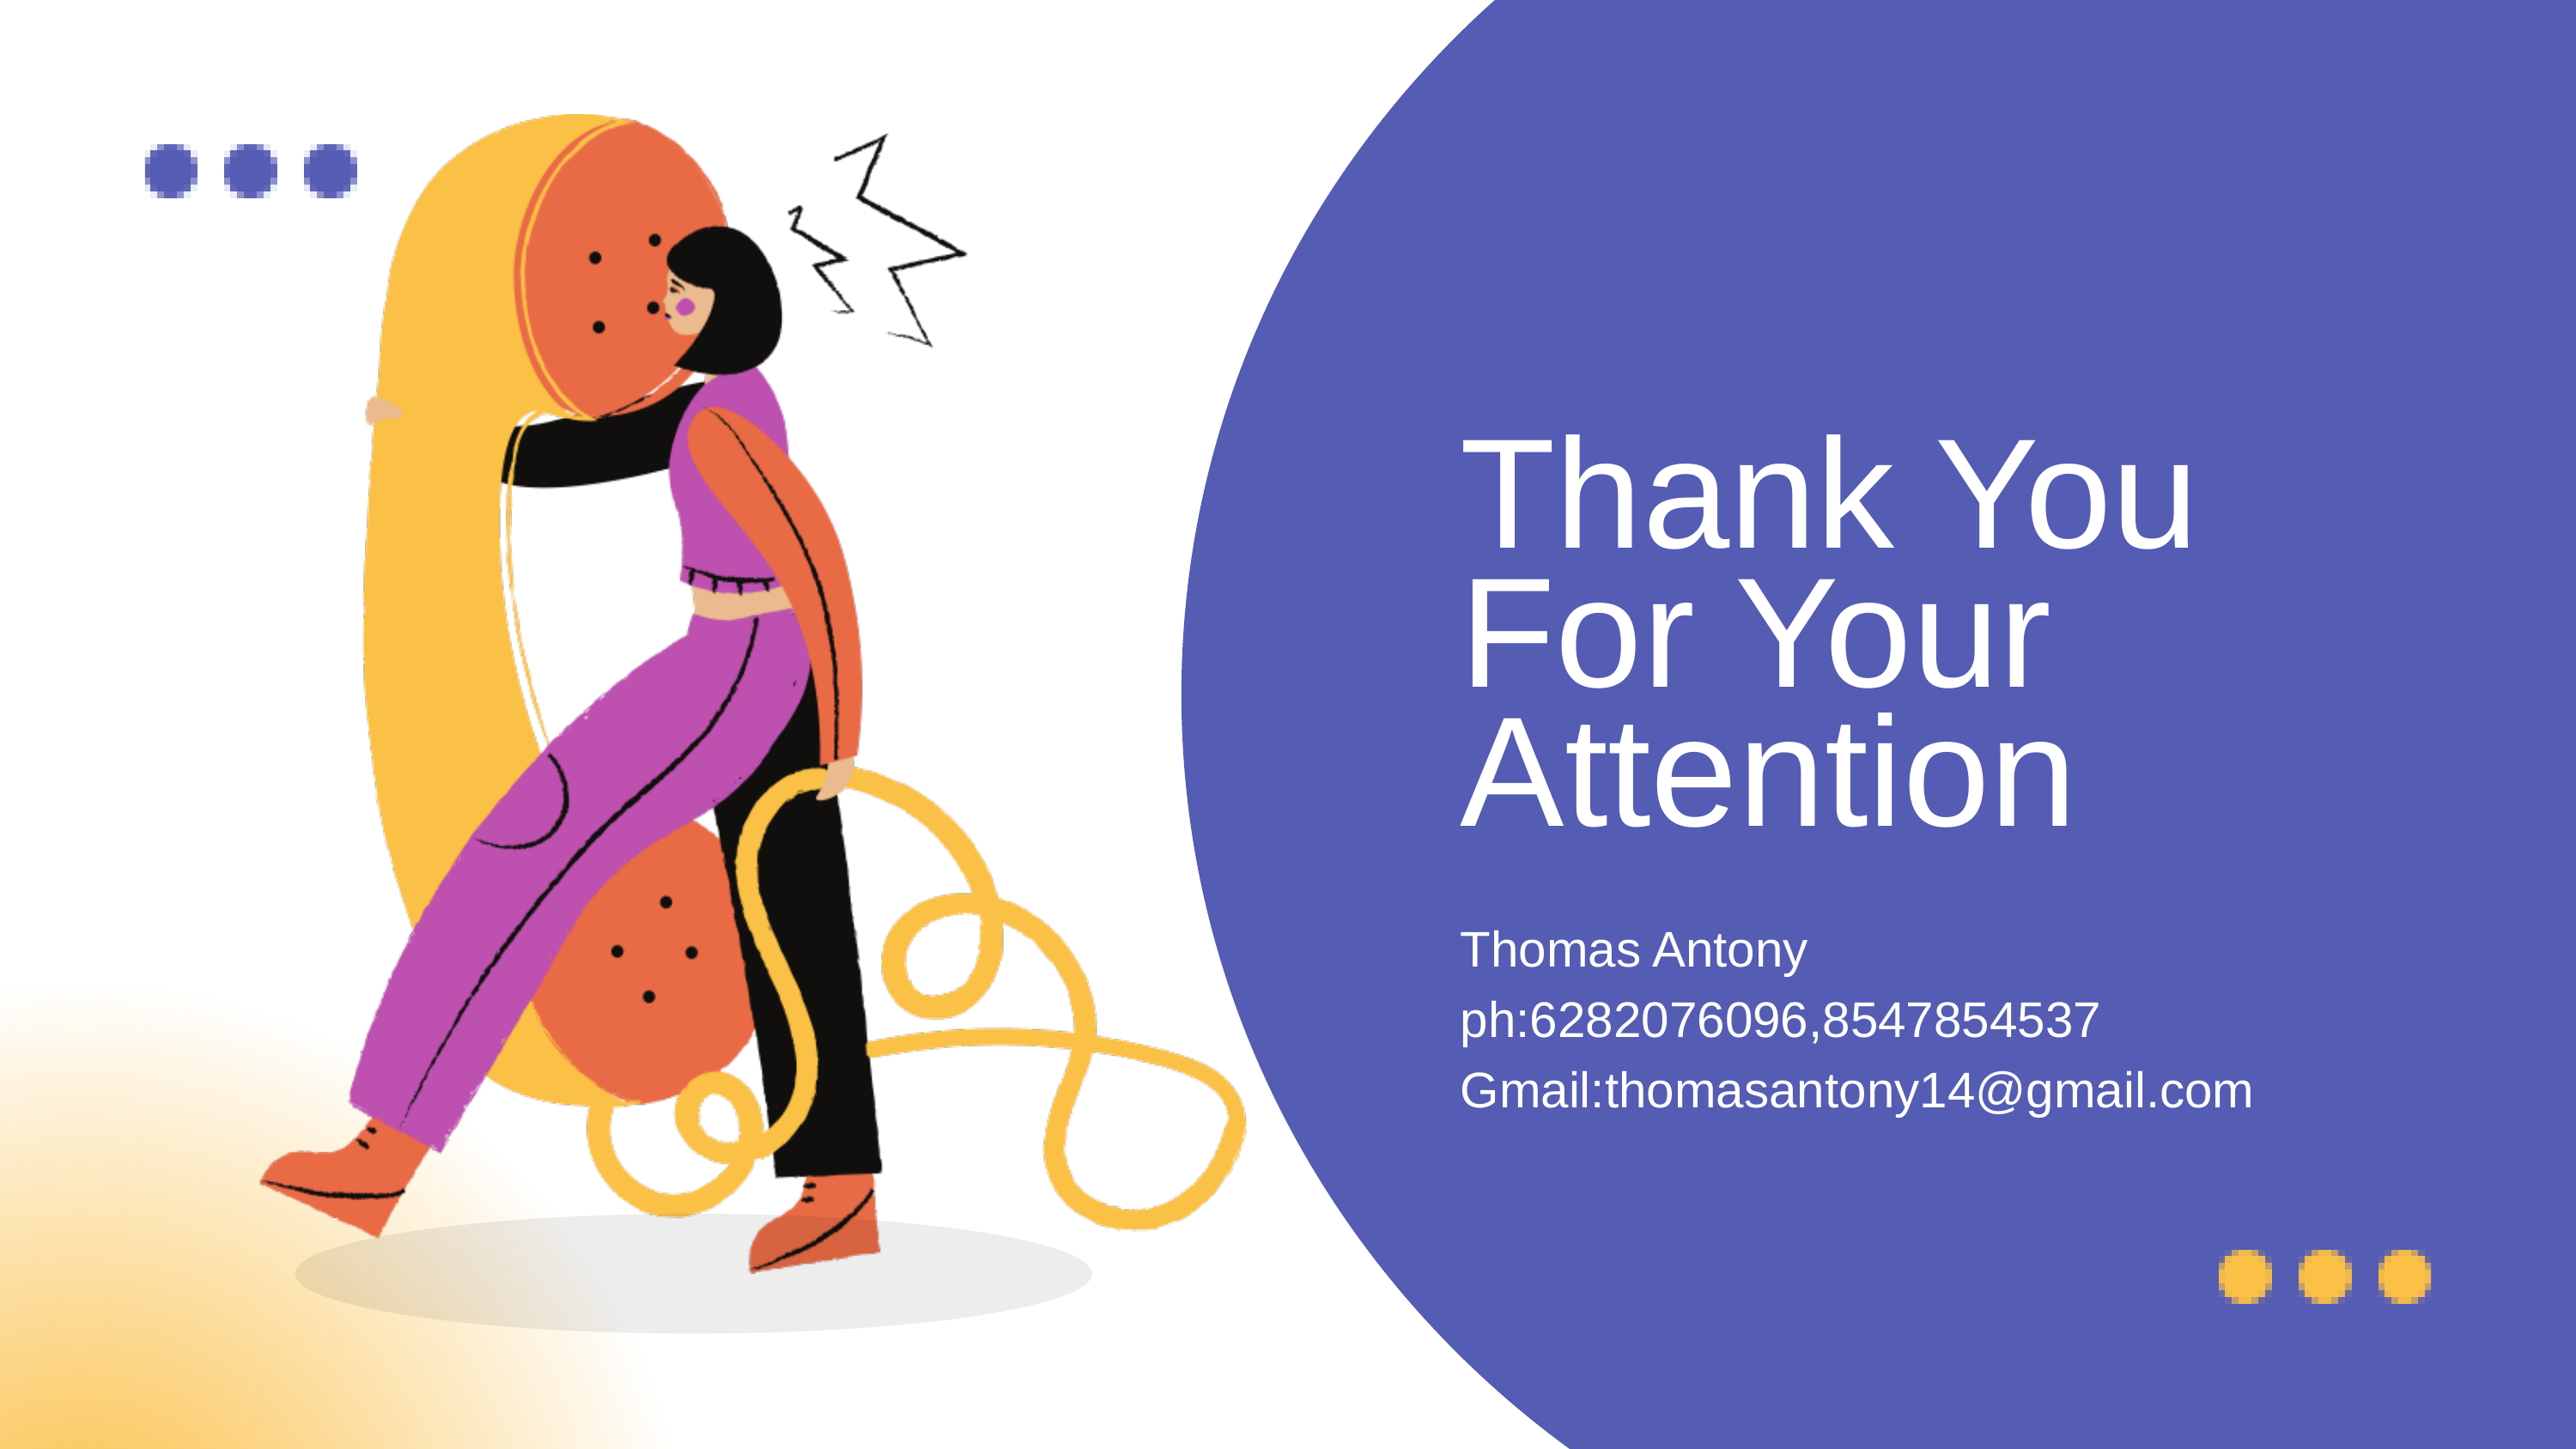

Thank You For Your Attention
Thomas Antony
ph:6282076096,8547854537
Gmail:thomasantony14@gmail.com